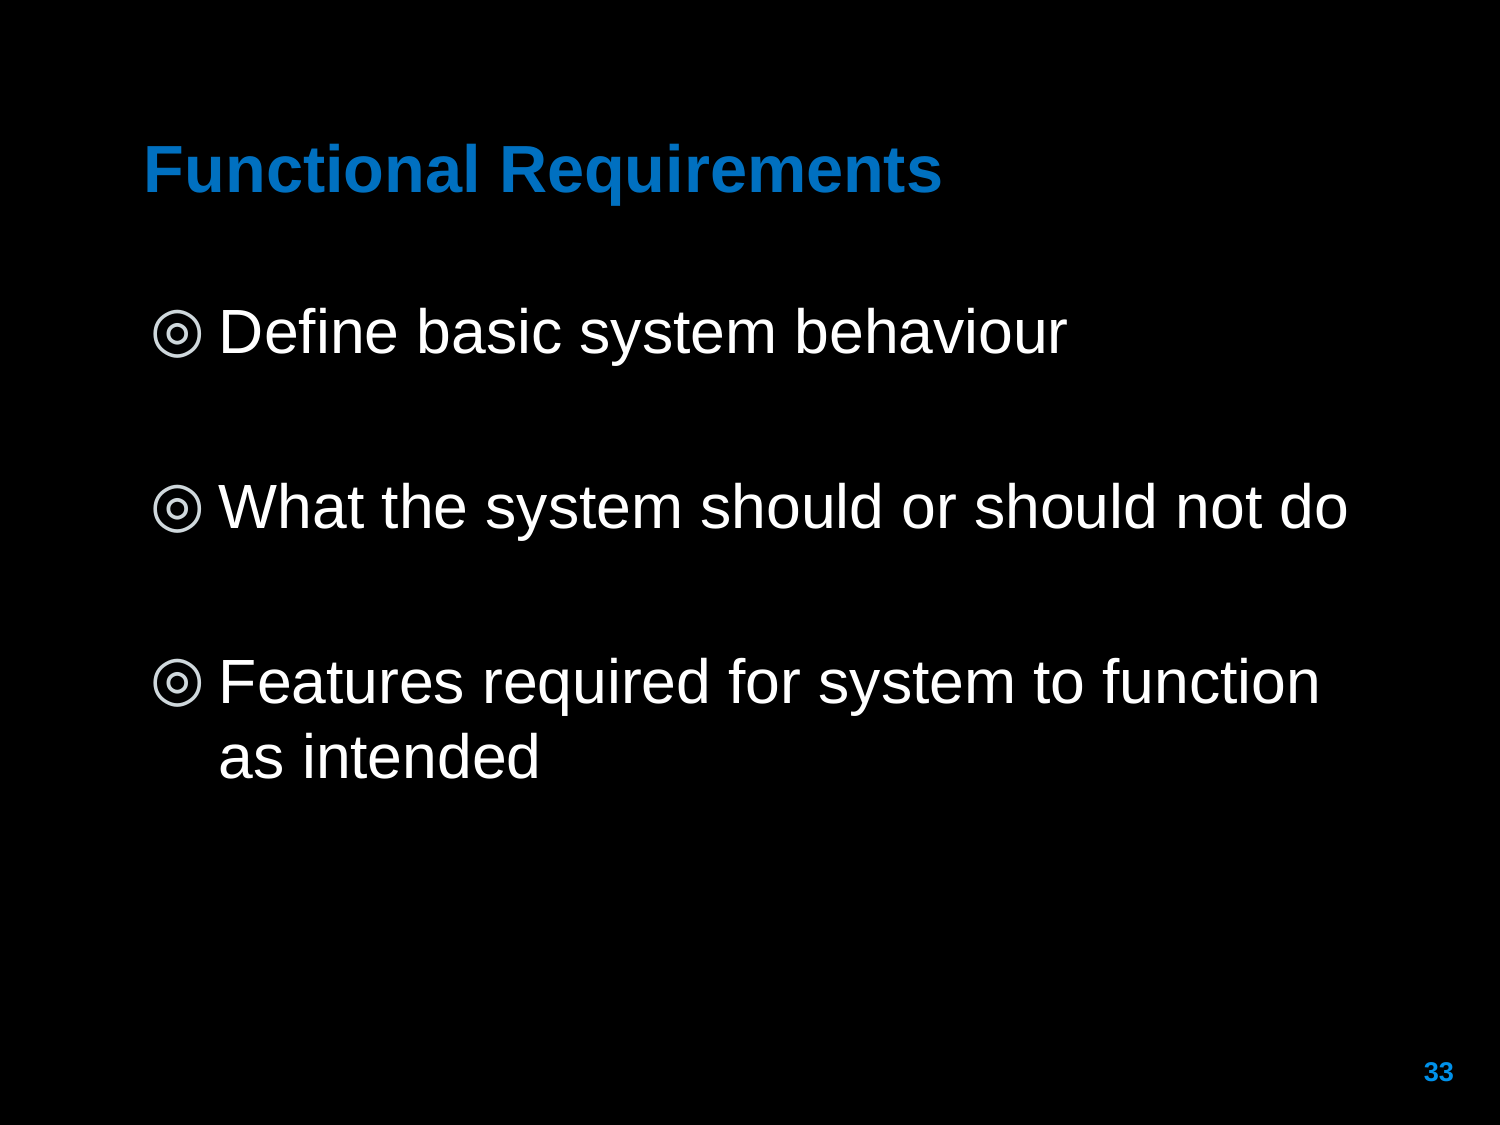

# Functional Requirements
Define basic system behaviour

What the system should or should not do

Features required for system to function as intended

33